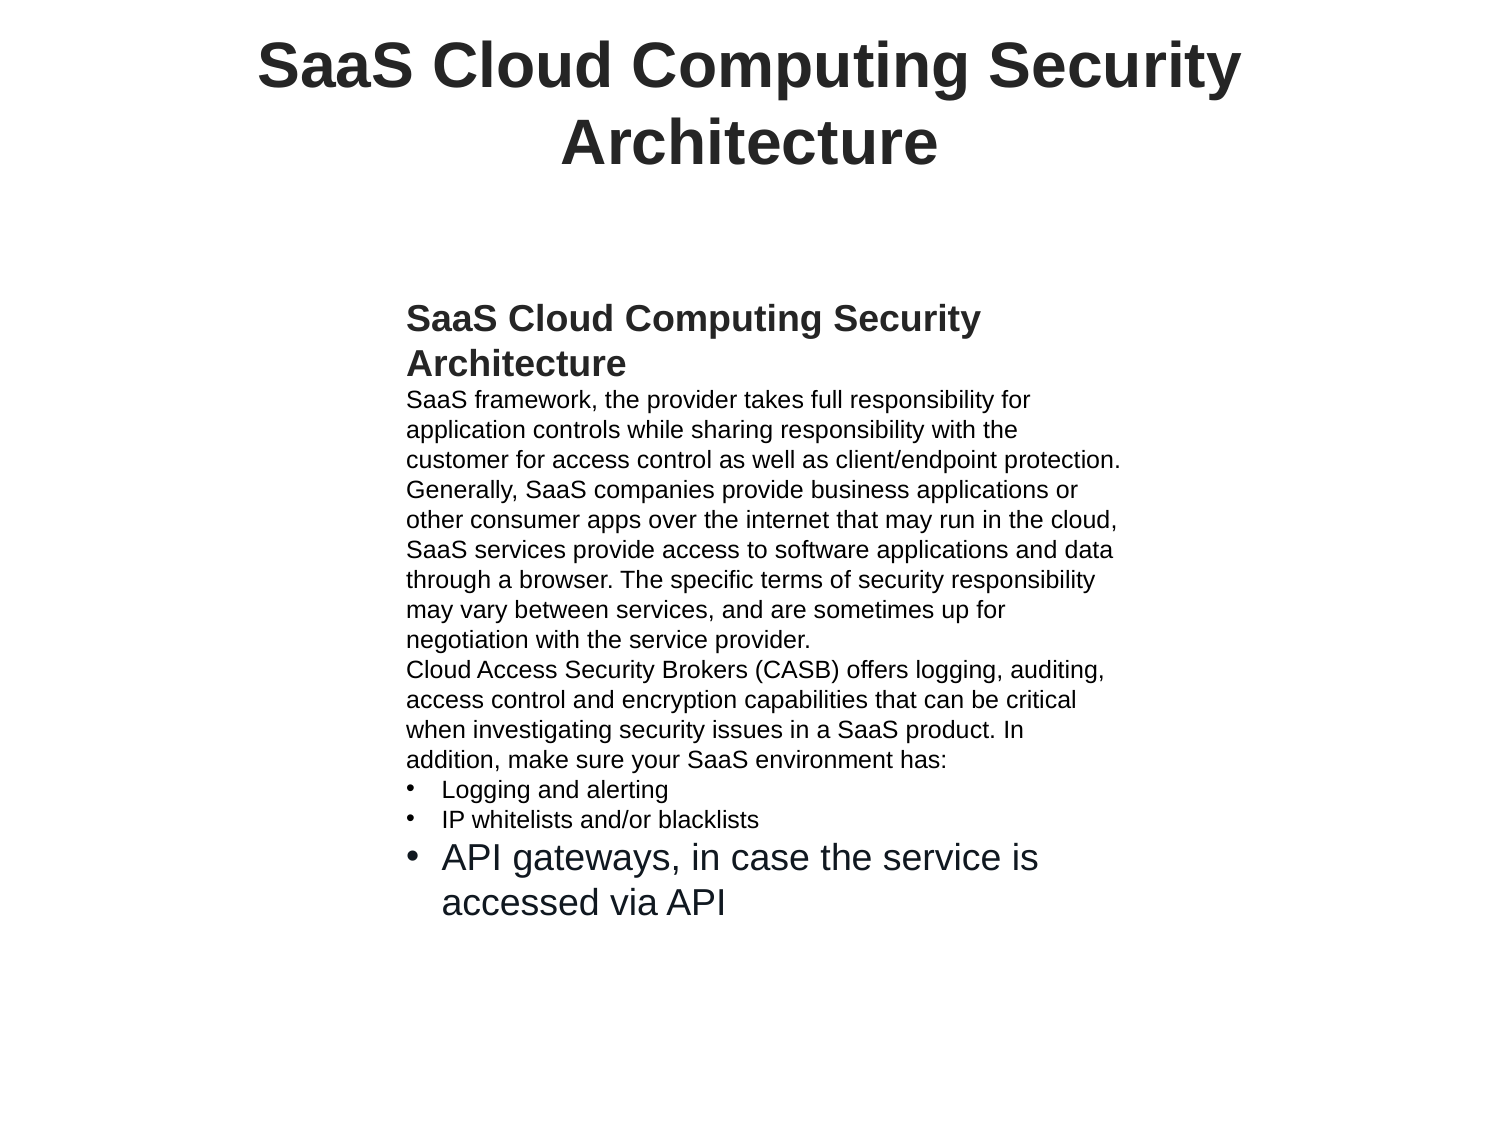

# SaaS Cloud Computing Security Architecture
SaaS Cloud Computing Security Architecture
SaaS framework, the provider takes full responsibility for application controls while sharing responsibility with the customer for access control as well as client/endpoint protection. Generally, SaaS companies provide business applications or other consumer apps over the internet that may run in the cloud,
SaaS services provide access to software applications and data through a browser. The specific terms of security responsibility may vary between services, and are sometimes up for negotiation with the service provider.
Cloud Access Security Brokers (CASB) offers logging, auditing, access control and encryption capabilities that can be critical when investigating security issues in a SaaS product. In addition, make sure your SaaS environment has:
Logging and alerting
IP whitelists and/or blacklists
API gateways, in case the service is accessed via API